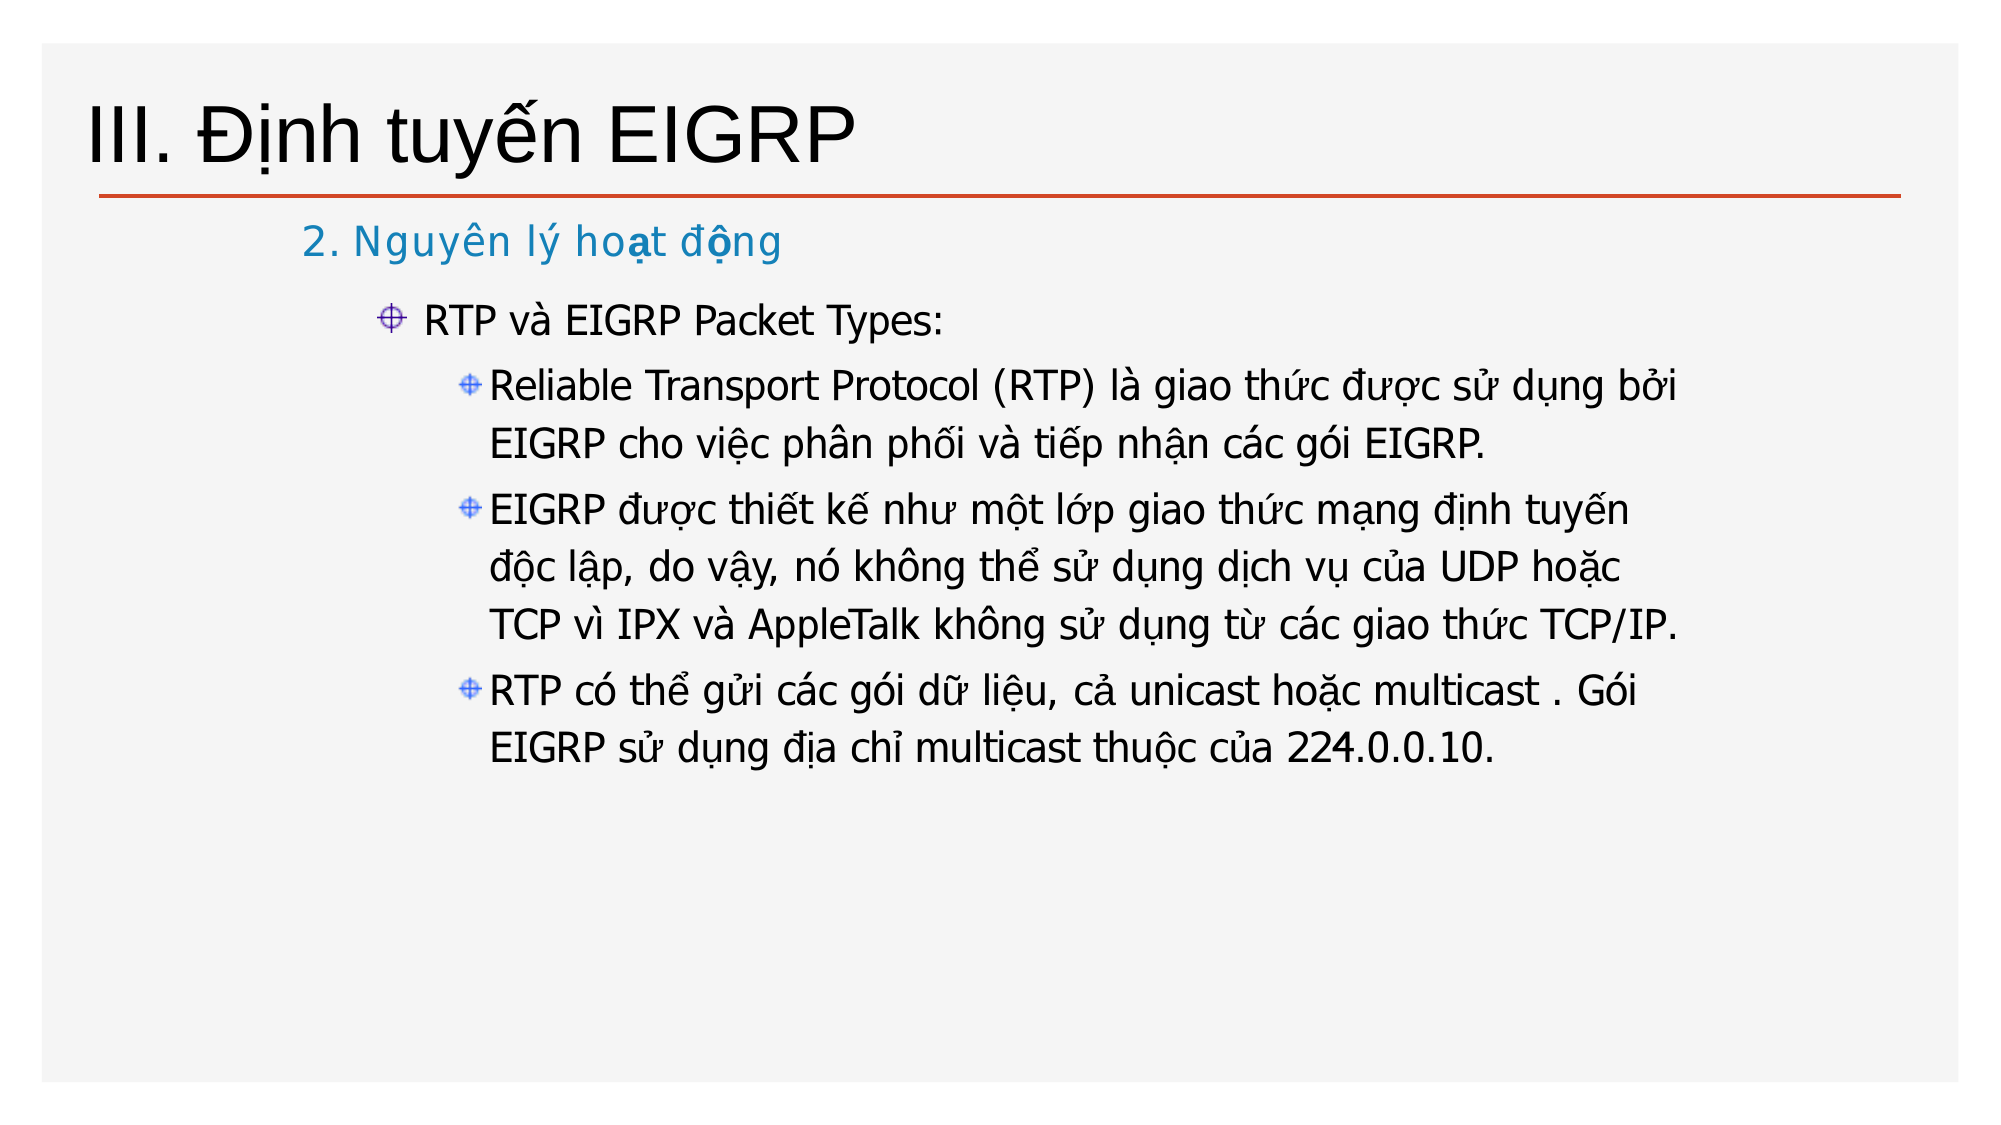

# III. Định tuyến EIGRP
2. Nguyên lý hoạt động
RTP và EIGRP Packet Types:
Reliable Transport Protocol (RTP) là giao thức được sử dụng bởi EIGRP cho việc phân phối và tiếp nhận các gói EIGRP.
EIGRP được thiết kế như một lớp giao thức mạng định tuyến độc lập, do vậy, nó không thể sử dụng dịch vụ của UDP hoặc TCP vì IPX và AppleTalk không sử dụng từ các giao thức TCP/IP.
RTP có thể gửi các gói dữ liệu, cả unicast hoặc multicast . Gói EIGRP sử dụng địa chỉ multicast thuộc của 224.0.0.10.